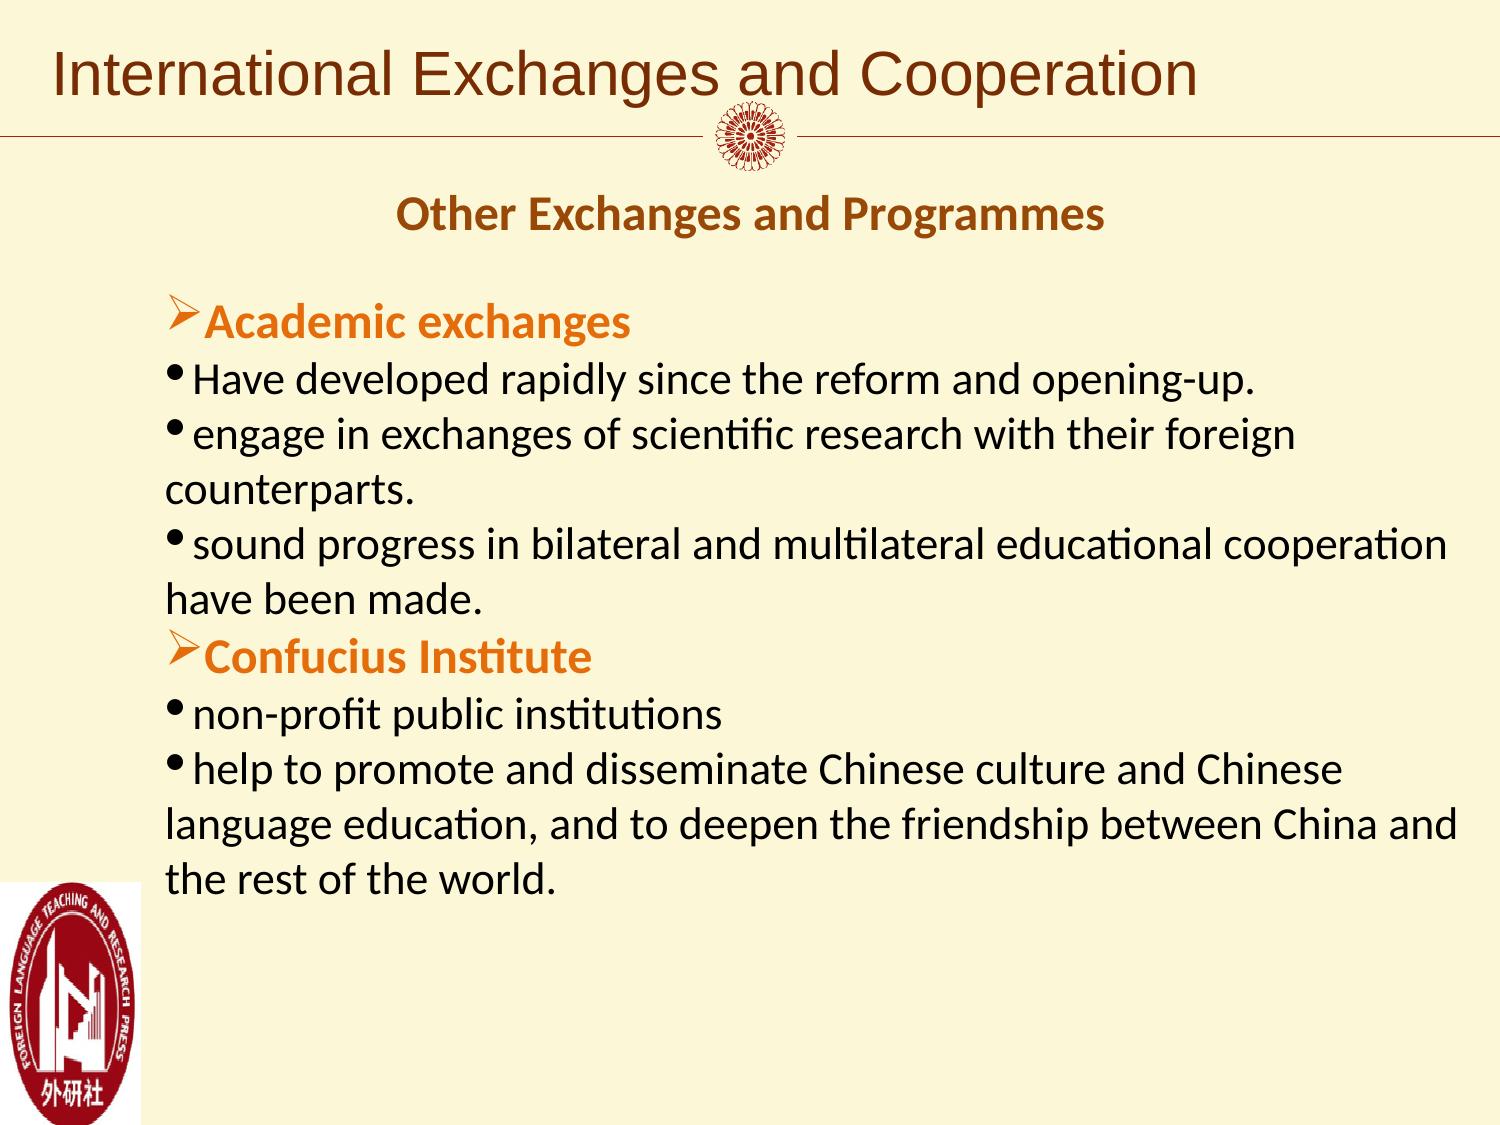

International Exchanges and Cooperation
Other Exchanges and Programmes
Academic exchanges
Have developed rapidly since the reform and opening-up.
engage in exchanges of scientific research with their foreign counterparts.
sound progress in bilateral and multilateral educational cooperation have been made.
Confucius Institute
non-profit public institutions
help to promote and disseminate Chinese culture and Chinese language education, and to deepen the friendship between China and the rest of the world.